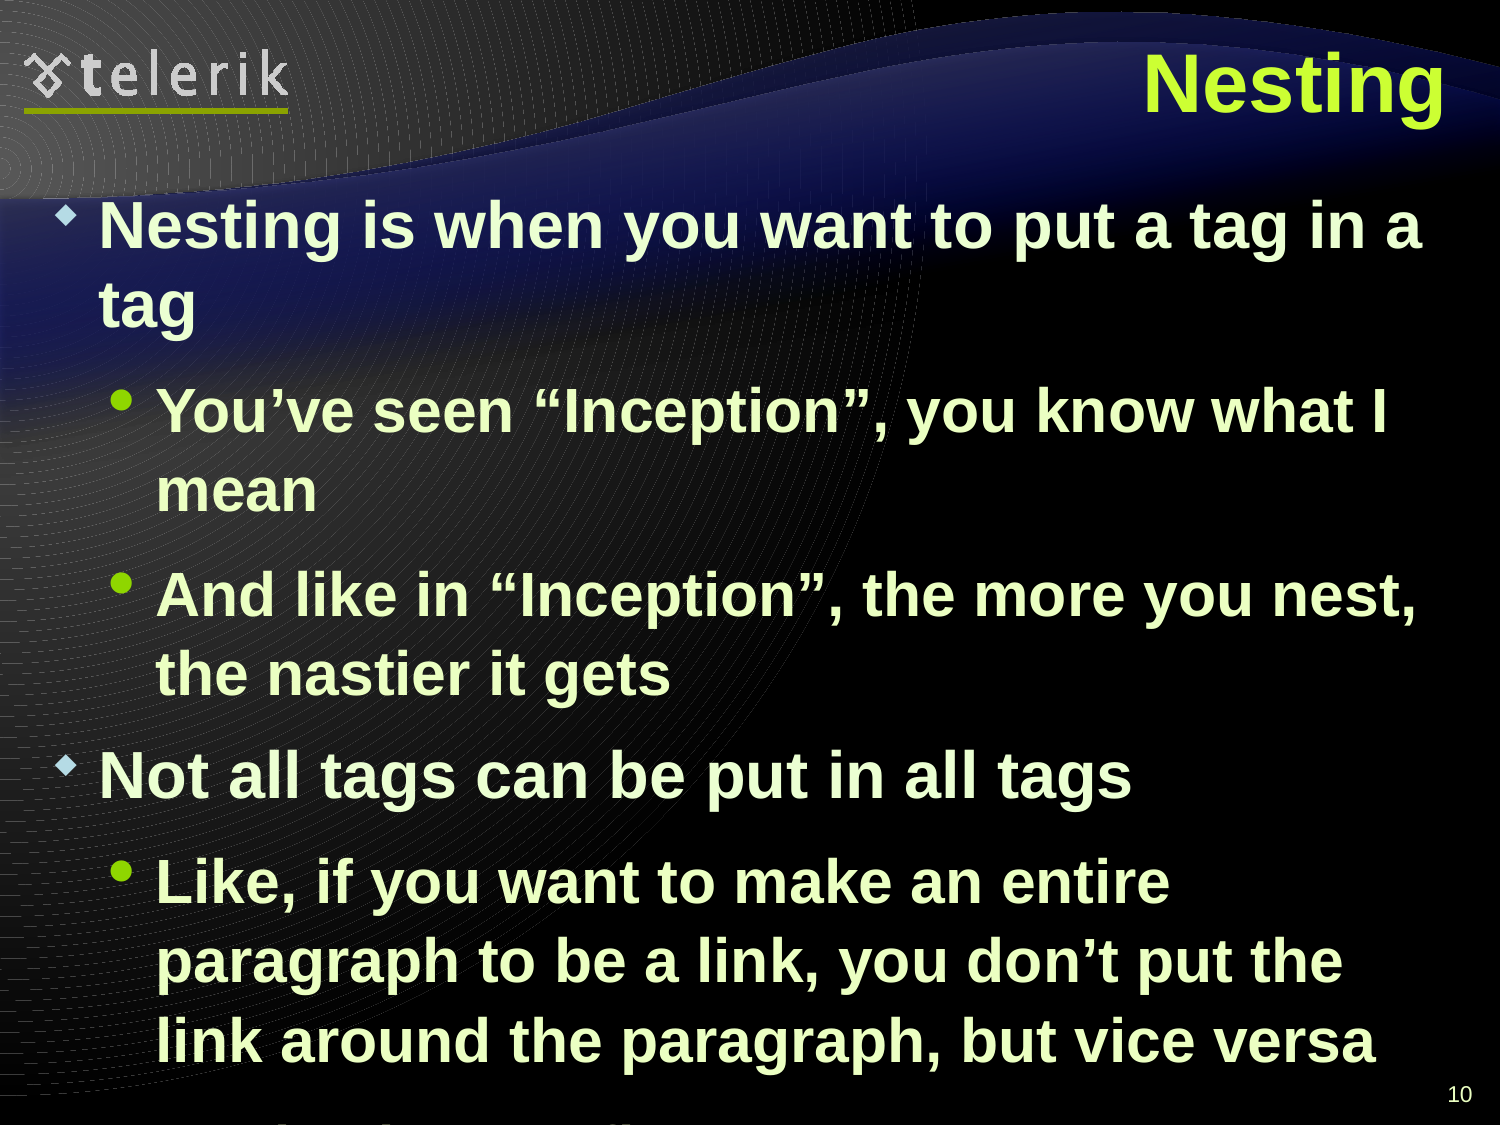

# Nesting
Nesting is when you want to put a tag in a tag
You’ve seen “Inception”, you know what I mean
And like in “Inception”, the more you nest, the nastier it gets
Not all tags can be put in all tags
Like, if you want to make an entire paragraph to be a link, you don’t put the link around the paragraph, but vice versa
Scientists, go figure
10